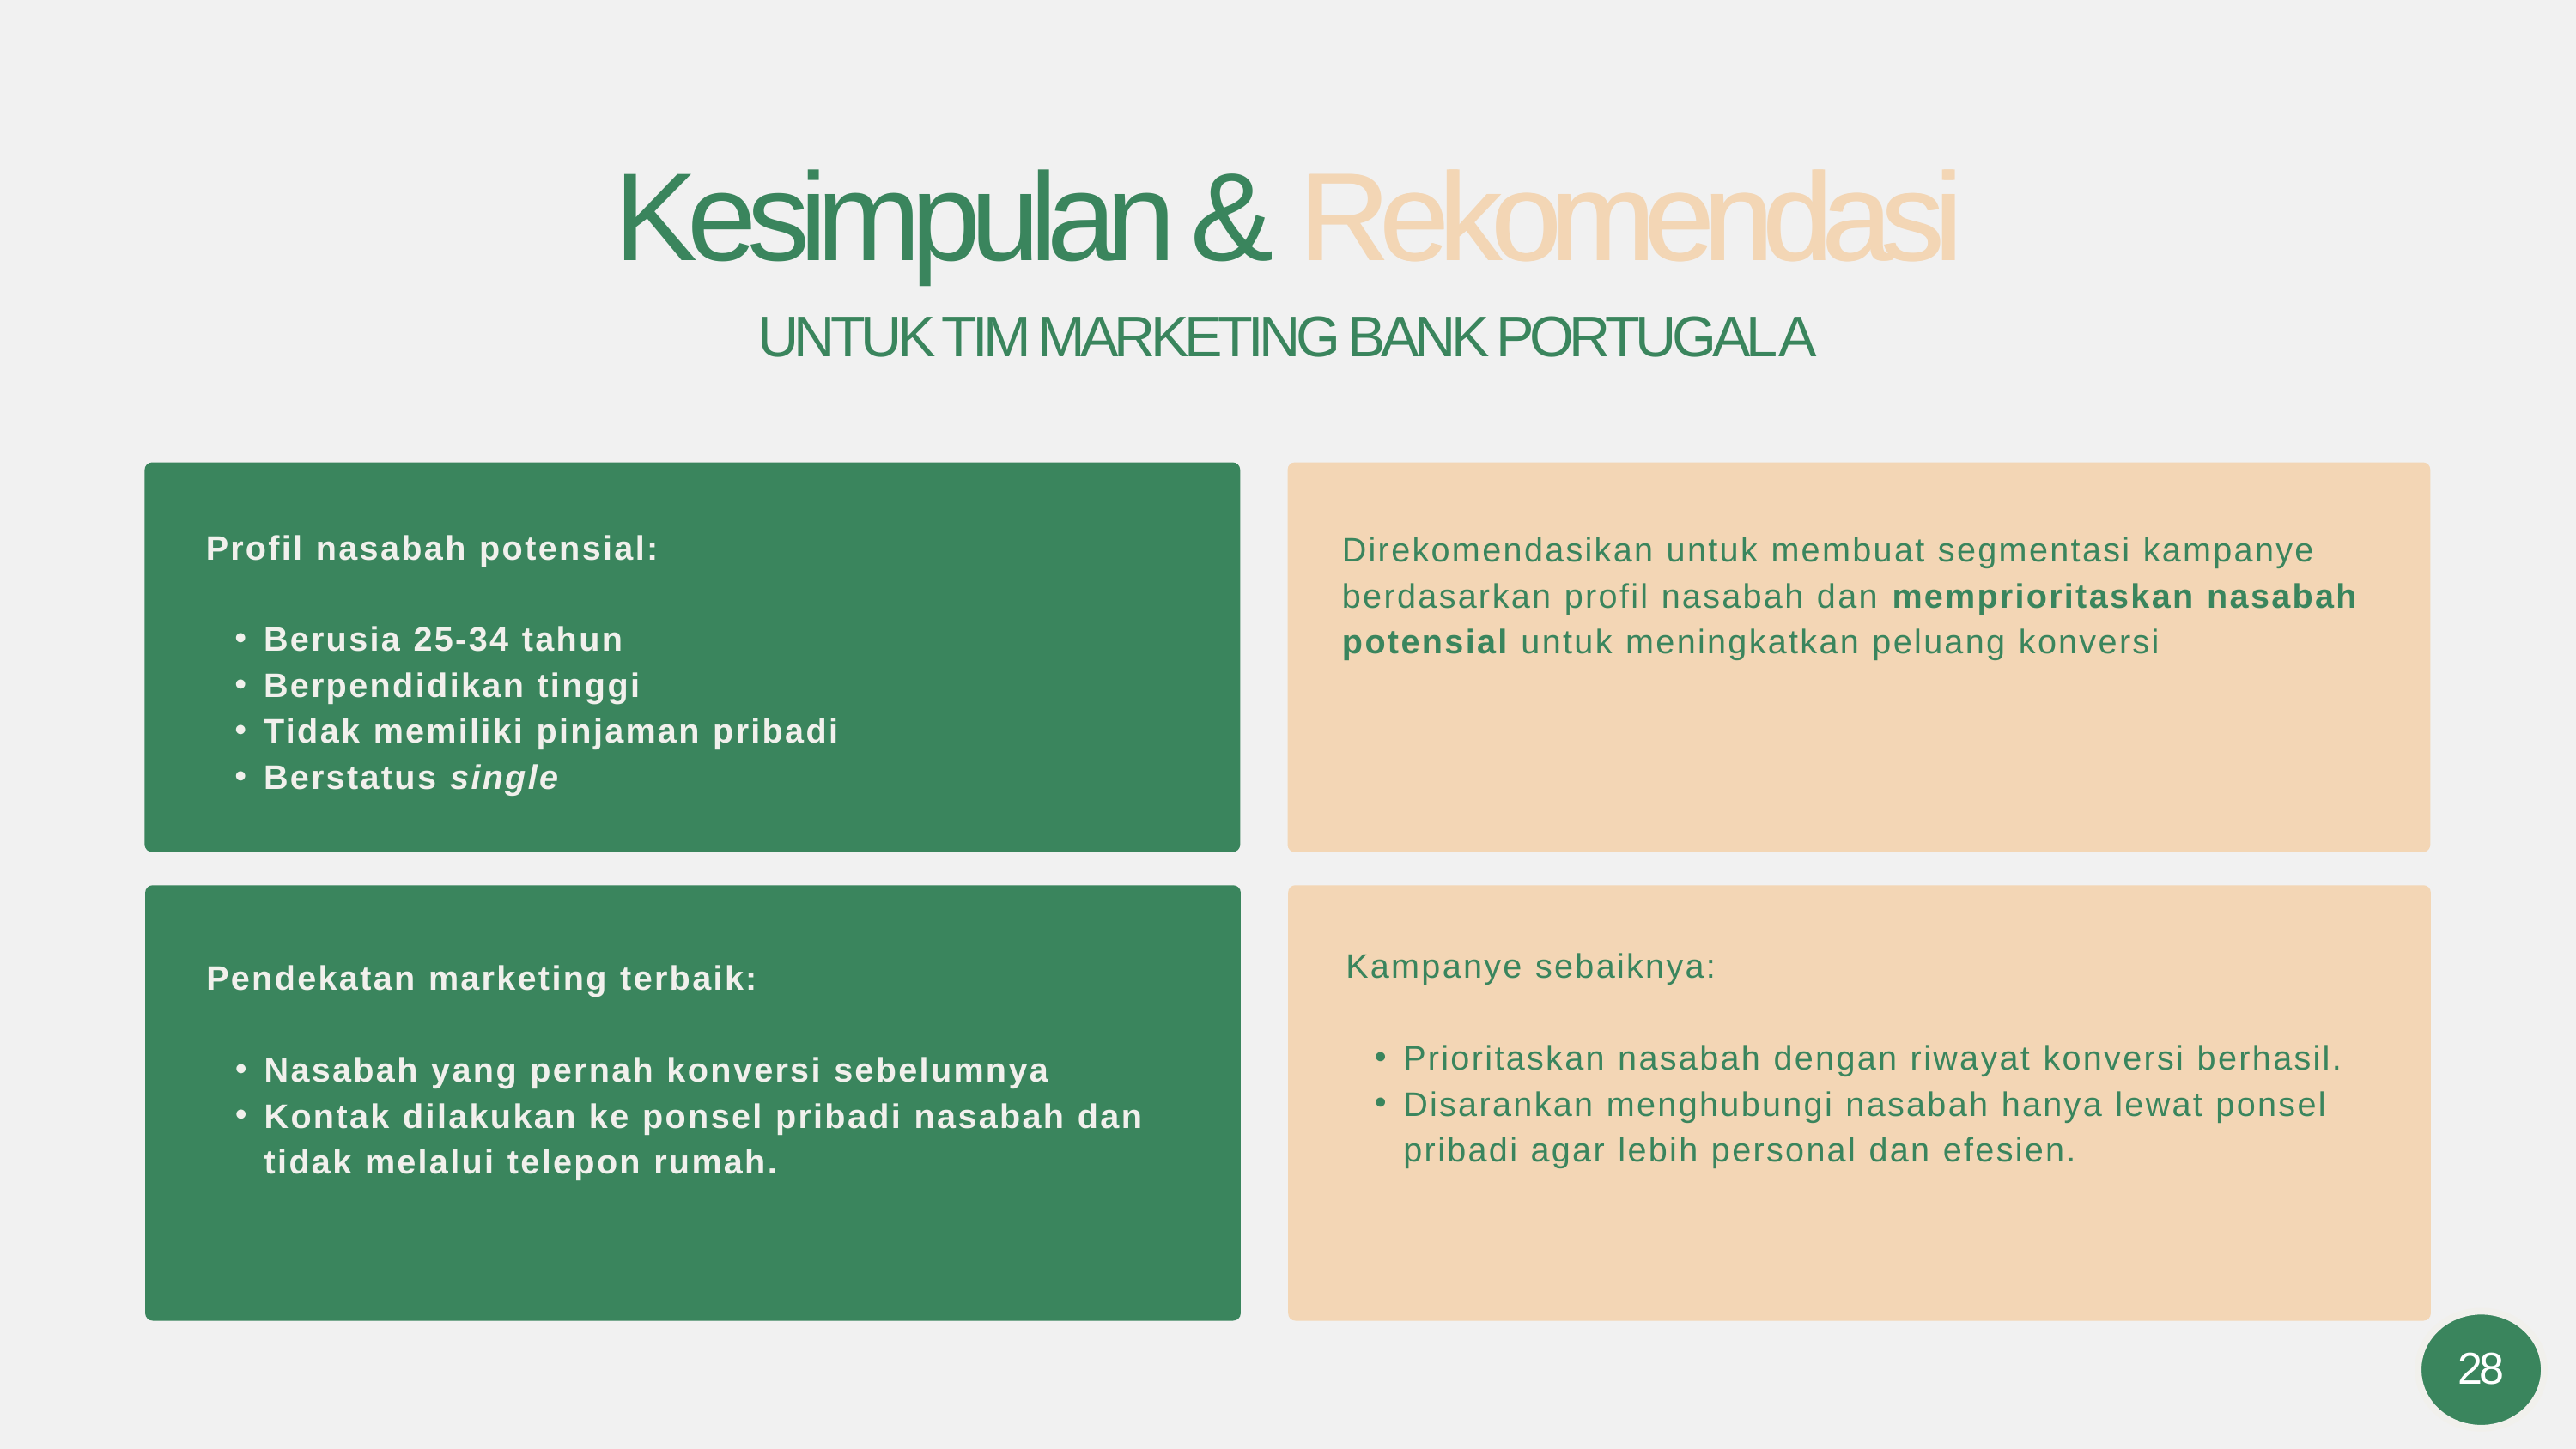

Kesimpulan & Rekomendasi
Rekomendasi
UNTUK TIM MARKETING BANK PORTUGAL A

Profil nasabah potensial:

Berusia 25-34 tahun
Berpendidikan tinggi
Tidak memiliki pinjaman pribadi
Berstatus single
Direkomendasikan untuk membuat segmentasi kampanye berdasarkan profil nasabah dan memprioritaskan nasabah potensial untuk meningkatkan peluang konversi

Kampanye sebaiknya:

Prioritaskan nasabah dengan riwayat konversi berhasil.
Disarankan menghubungi nasabah hanya lewat ponsel pribadi agar lebih personal dan efesien.
Pendekatan marketing terbaik:

Nasabah yang pernah konversi sebelumnya
Kontak dilakukan ke ponsel pribadi nasabah dan tidak melalui telepon rumah.

28